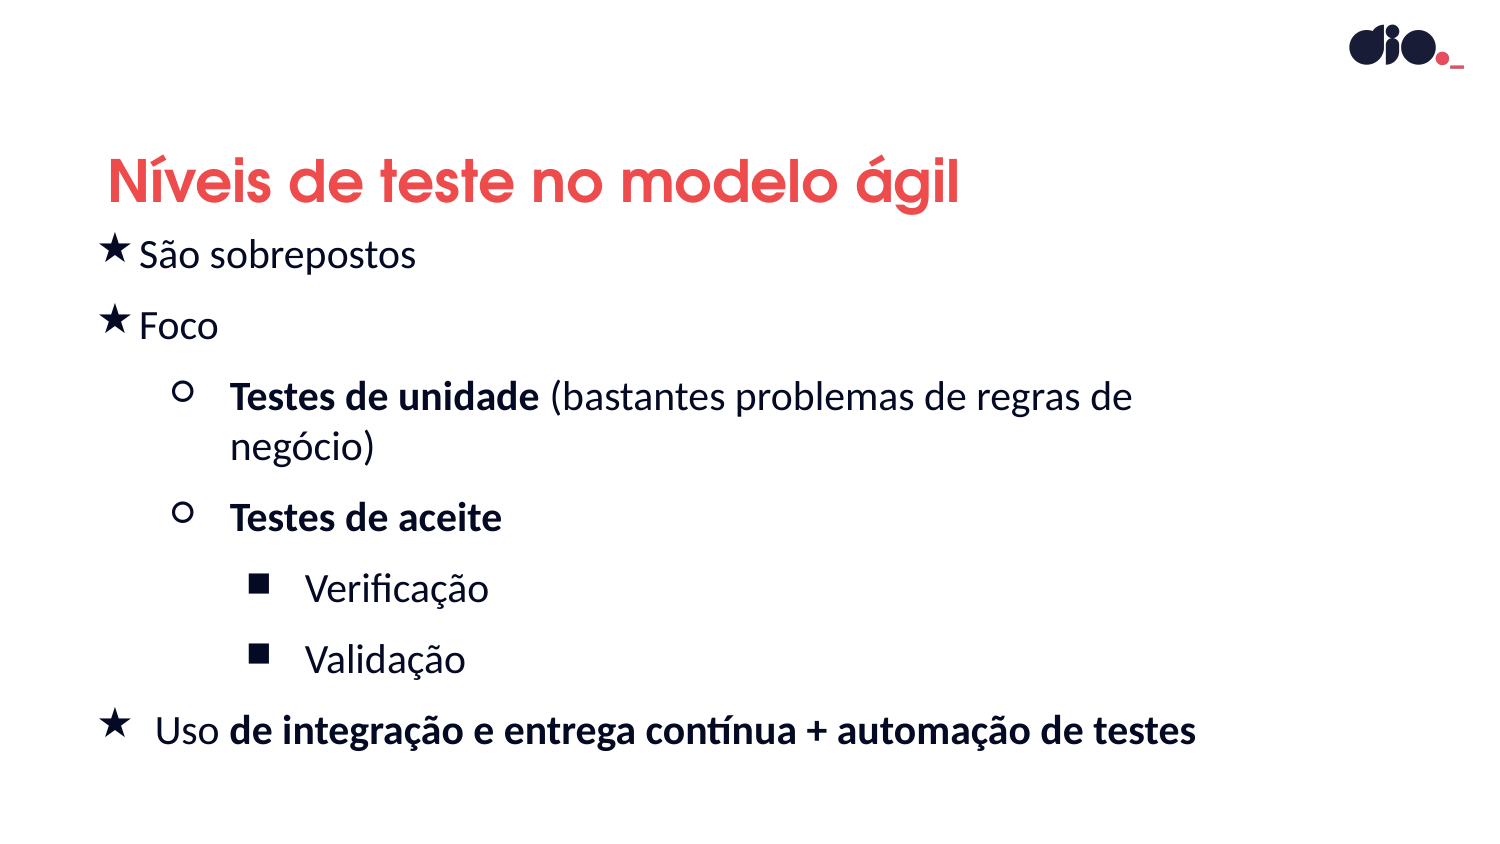

Níveis de teste no modelo ágil
São sobrepostos
Foco
Testes de unidade (bastantes problemas de regras de negócio)
Testes de aceite
Verificação
Validação
Uso de integração e entrega contínua + automação de testes